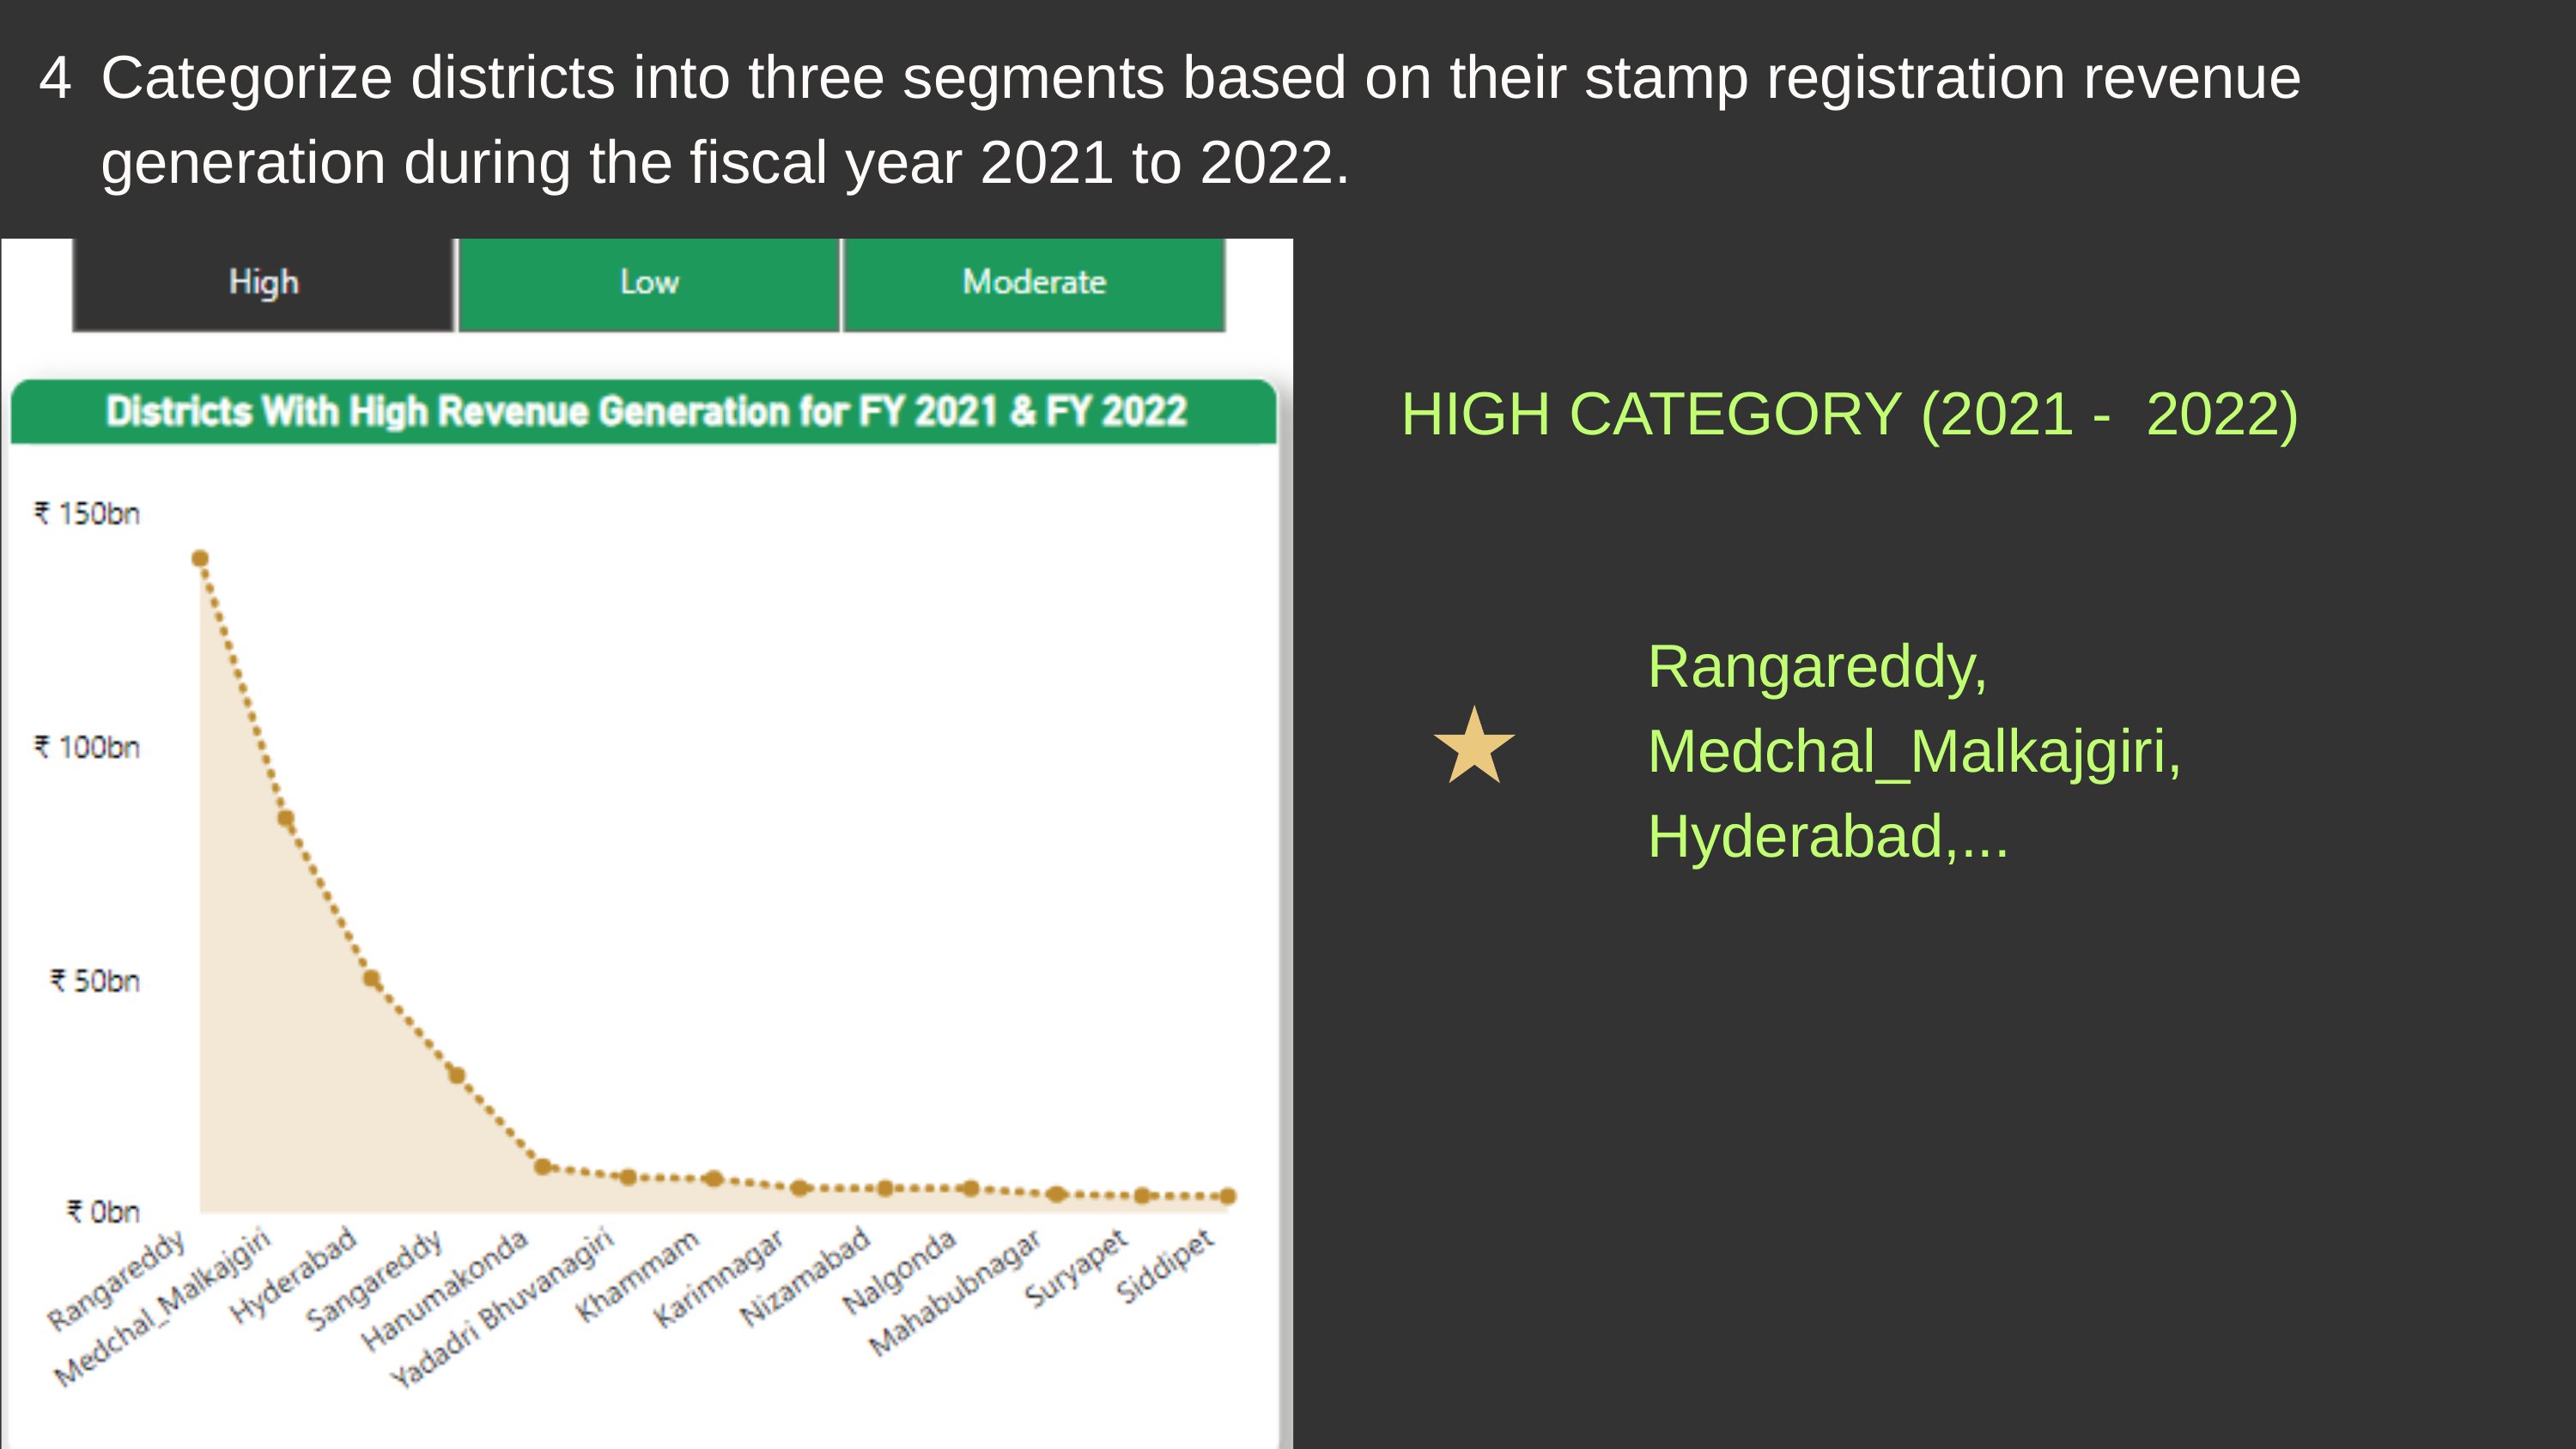

4
Categorize districts into three segments based on their stamp registration revenue generation during the fiscal year 2021 to 2022.

HIGH CATEGORY (2021 -  2022)
Rangareddy,
Medchal_Malkajgiri,
Hyderabad,...